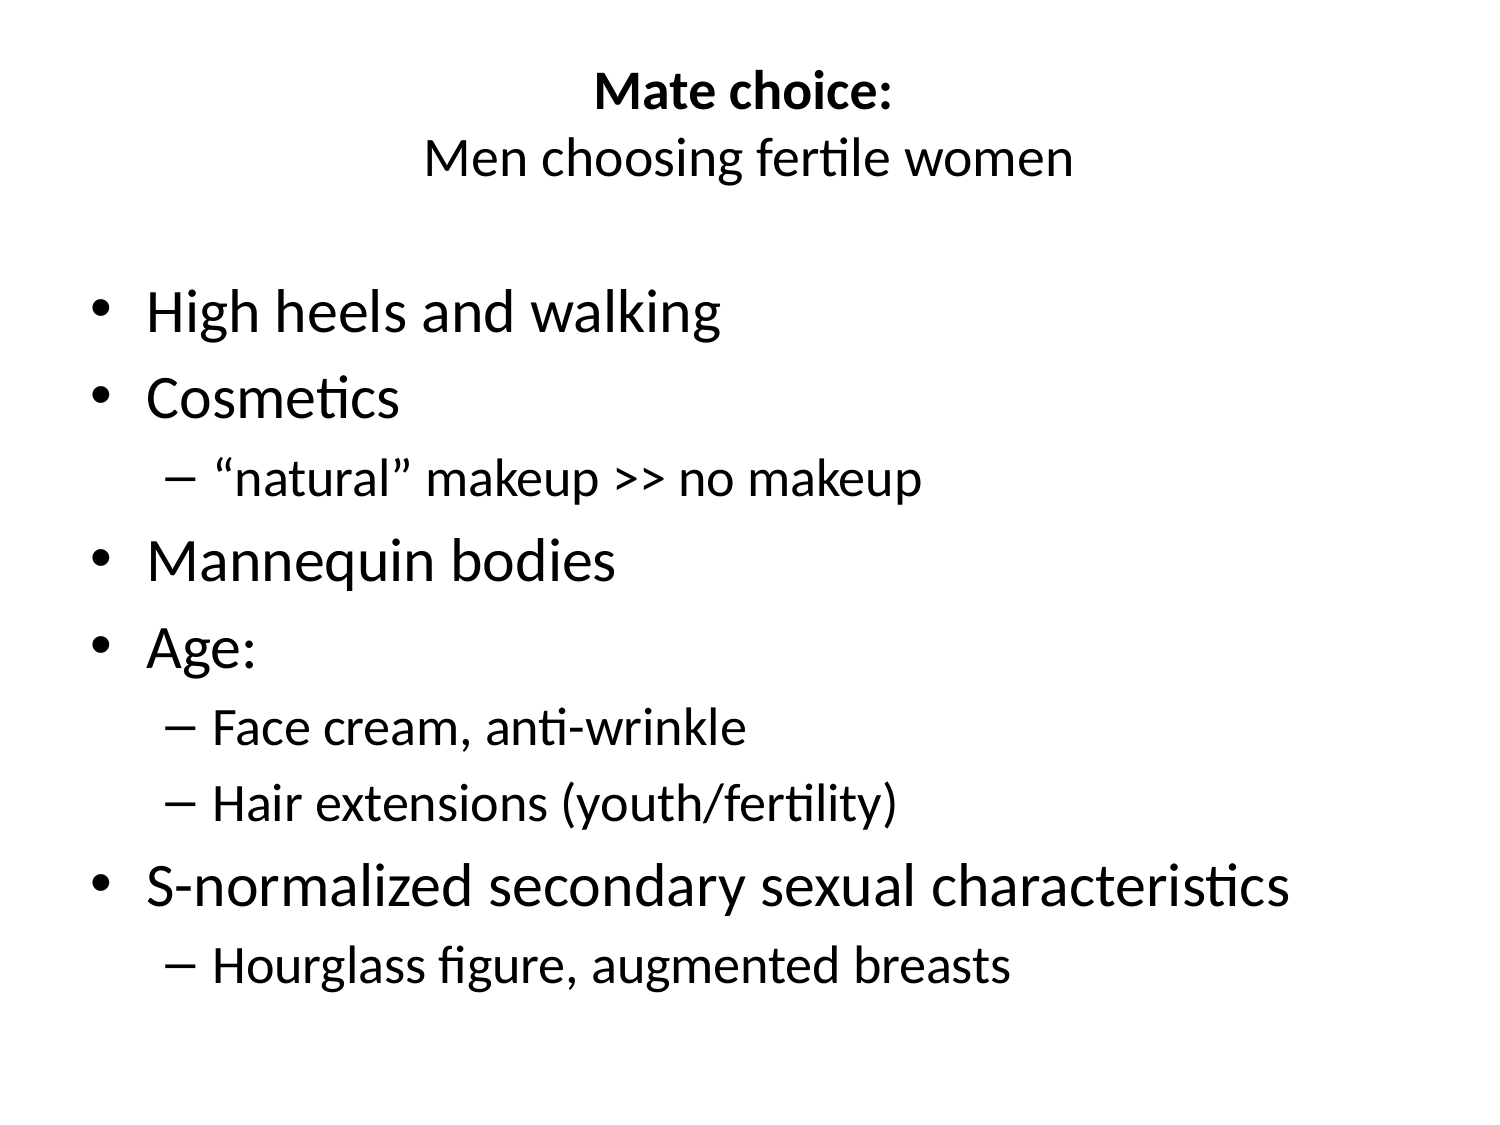

# Mate choice: Men choosing fertile women
High heels and walking
Cosmetics
“natural” makeup >> no makeup
Mannequin bodies
Age:
Face cream, anti-wrinkle
Hair extensions (youth/fertility)
S-normalized secondary sexual characteristics
Hourglass figure, augmented breasts